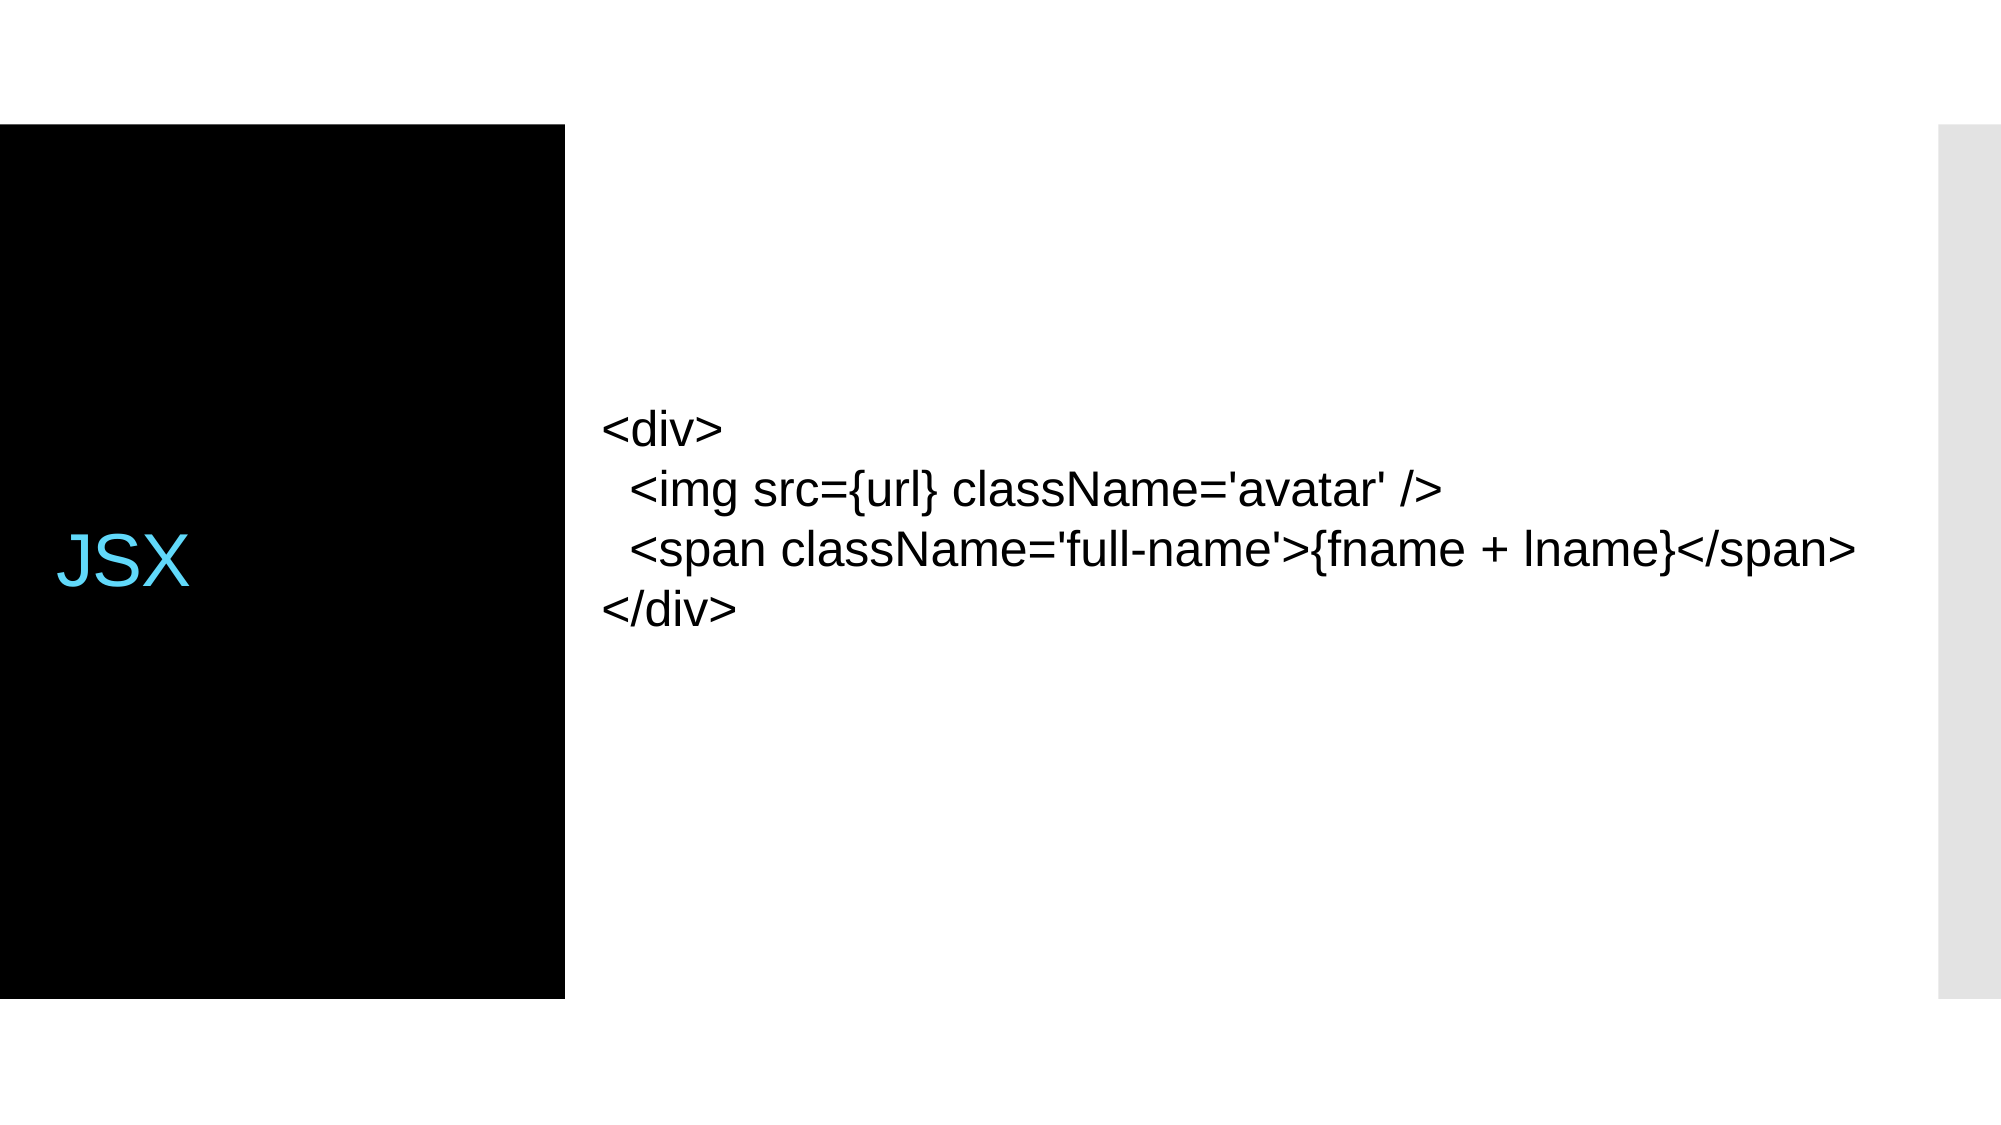

# JSX
<div>
  <img src={url} className='avatar' />
  <span className='full-name'>{fname + lname}</span>
</div>